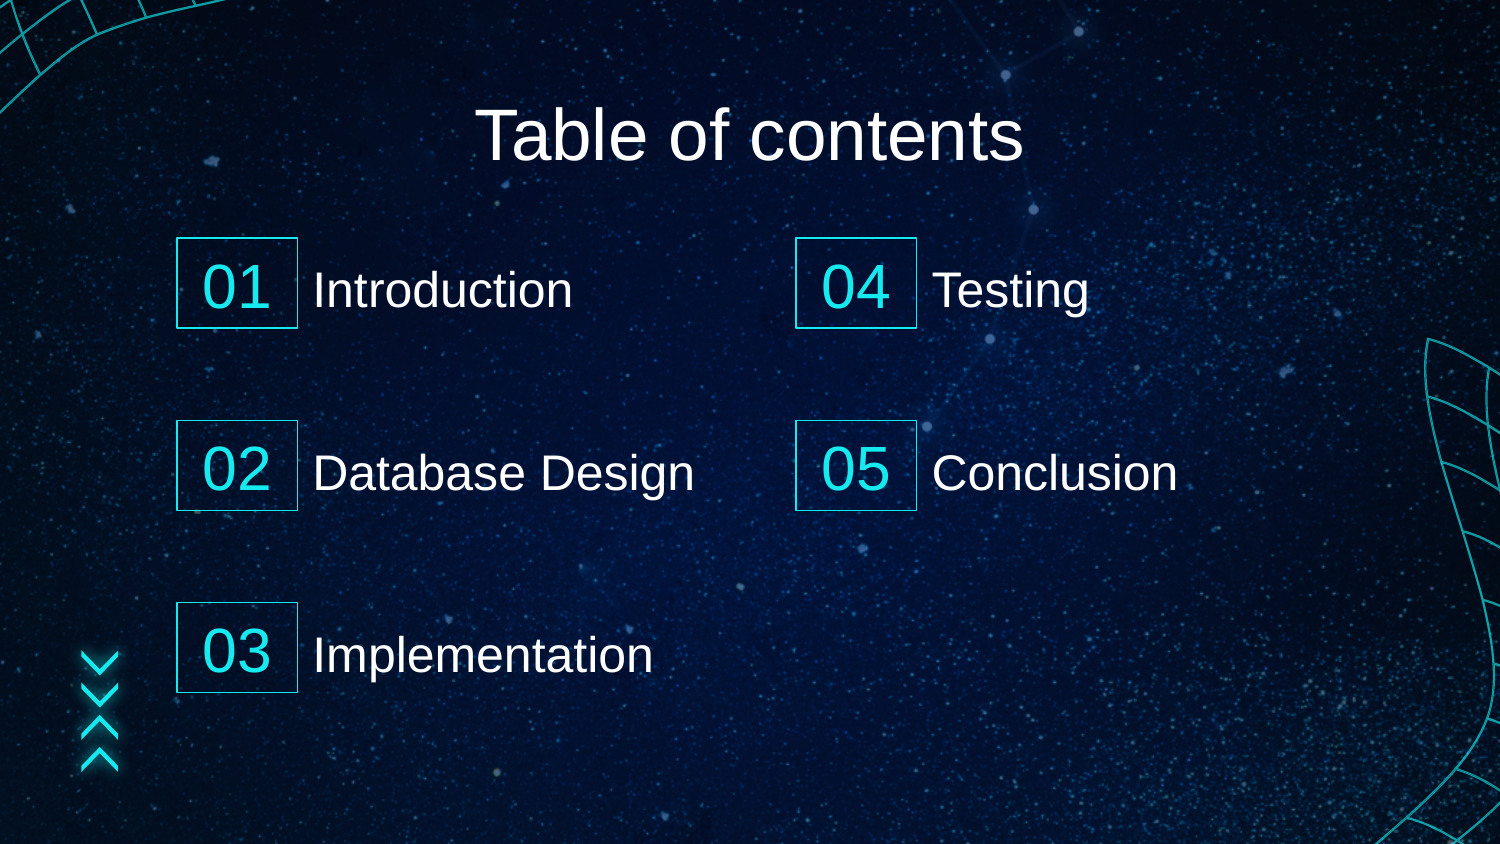

# Table of contents
01
04
Introduction
Testing
02
05
Database Design
Conclusion
03
Implementation